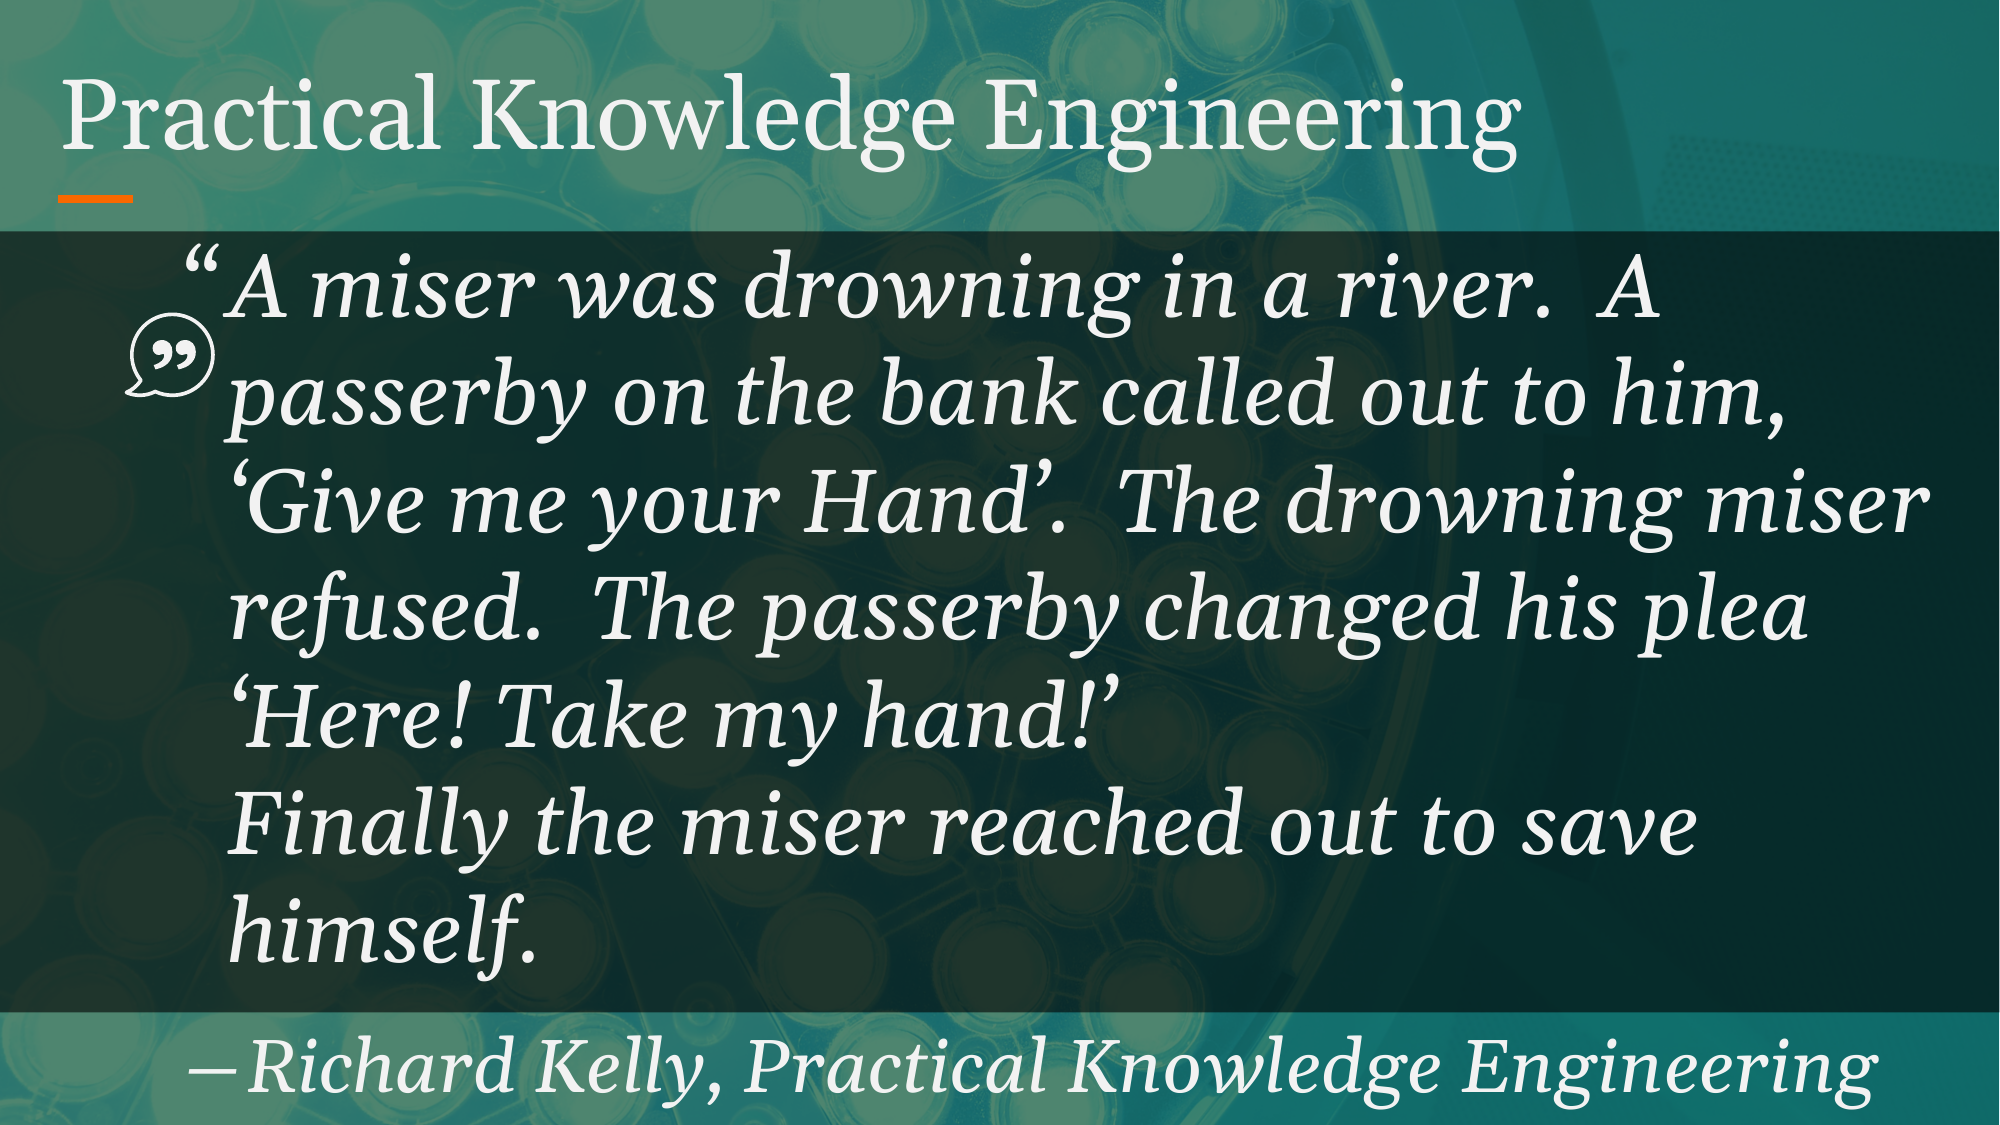

# Practical Knowledge Engineering
“	A miser was drowning in a river.  A passerby on the bank called out to him, ‘Give me your Hand’.  The drowning miser refused.  The passerby changed his plea ‘Here! Take my hand!’
Finally the miser reached out to save himself.
―Richard Kelly, Practical Knowledge Engineering